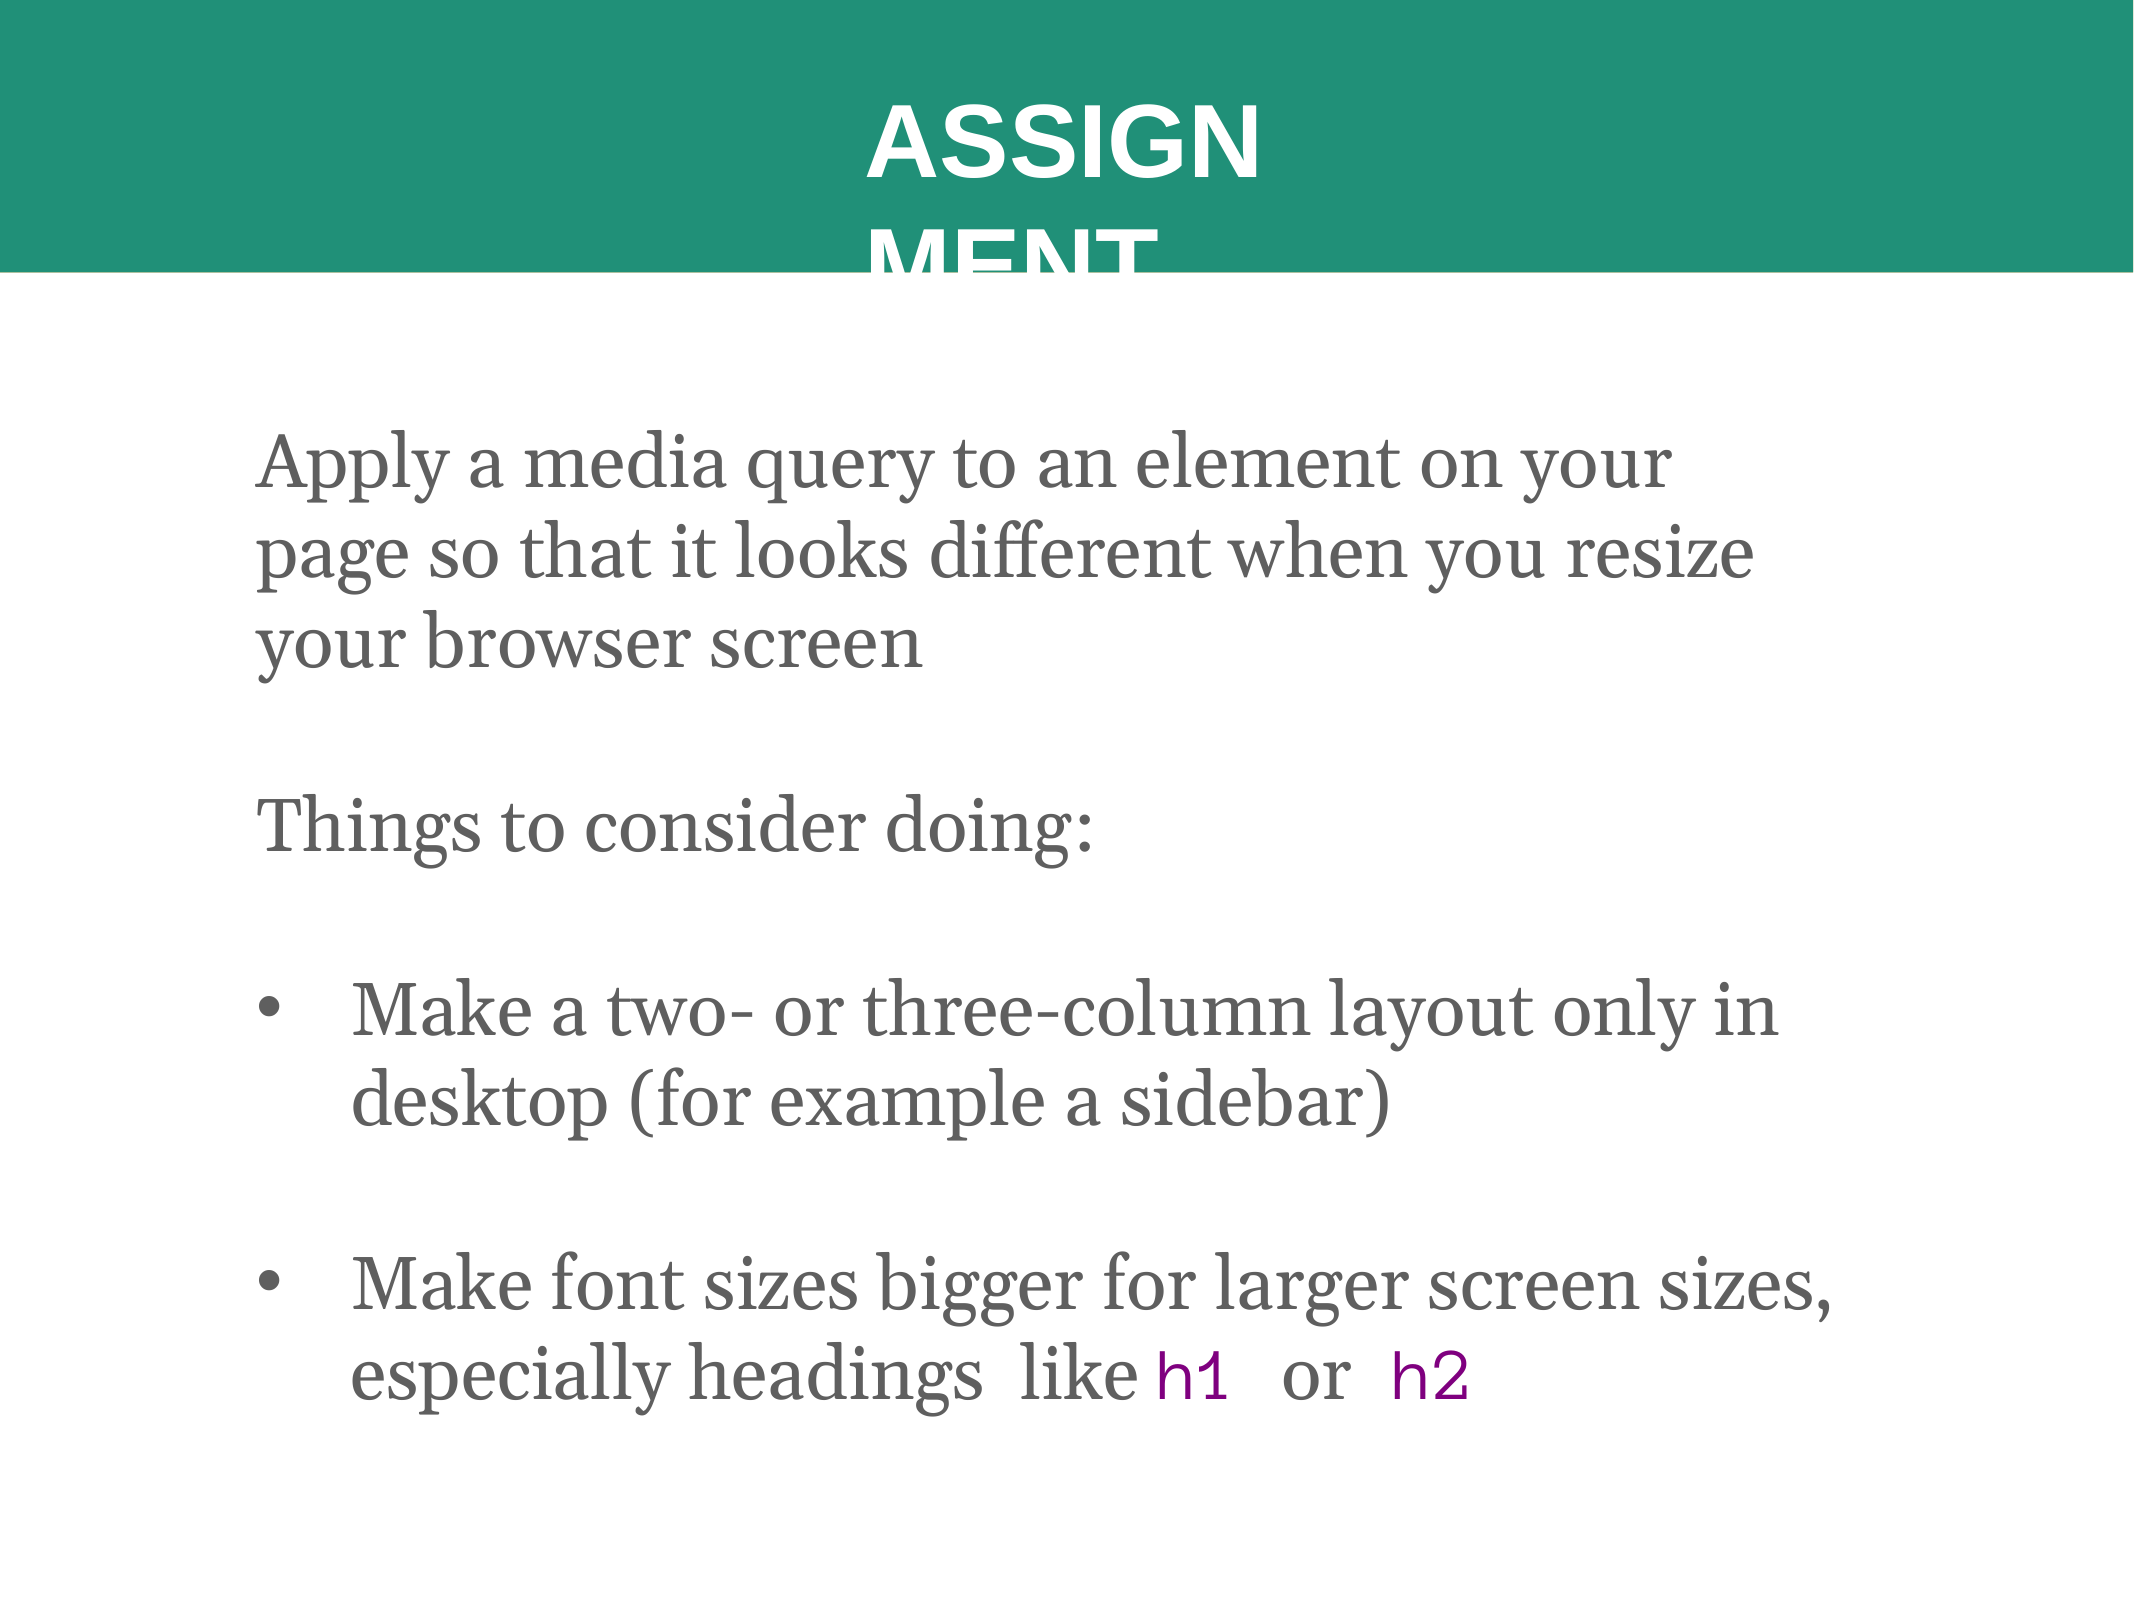

# ASSIGNMENT
Apply a media query to an element on your page so that it looks different when you resize your browser screen

Things to consider doing:

Make a two- or three-column layout only in desktop (for example a sidebar)

Make font sizes bigger for larger screen sizes, especially headings  like h1 or h2